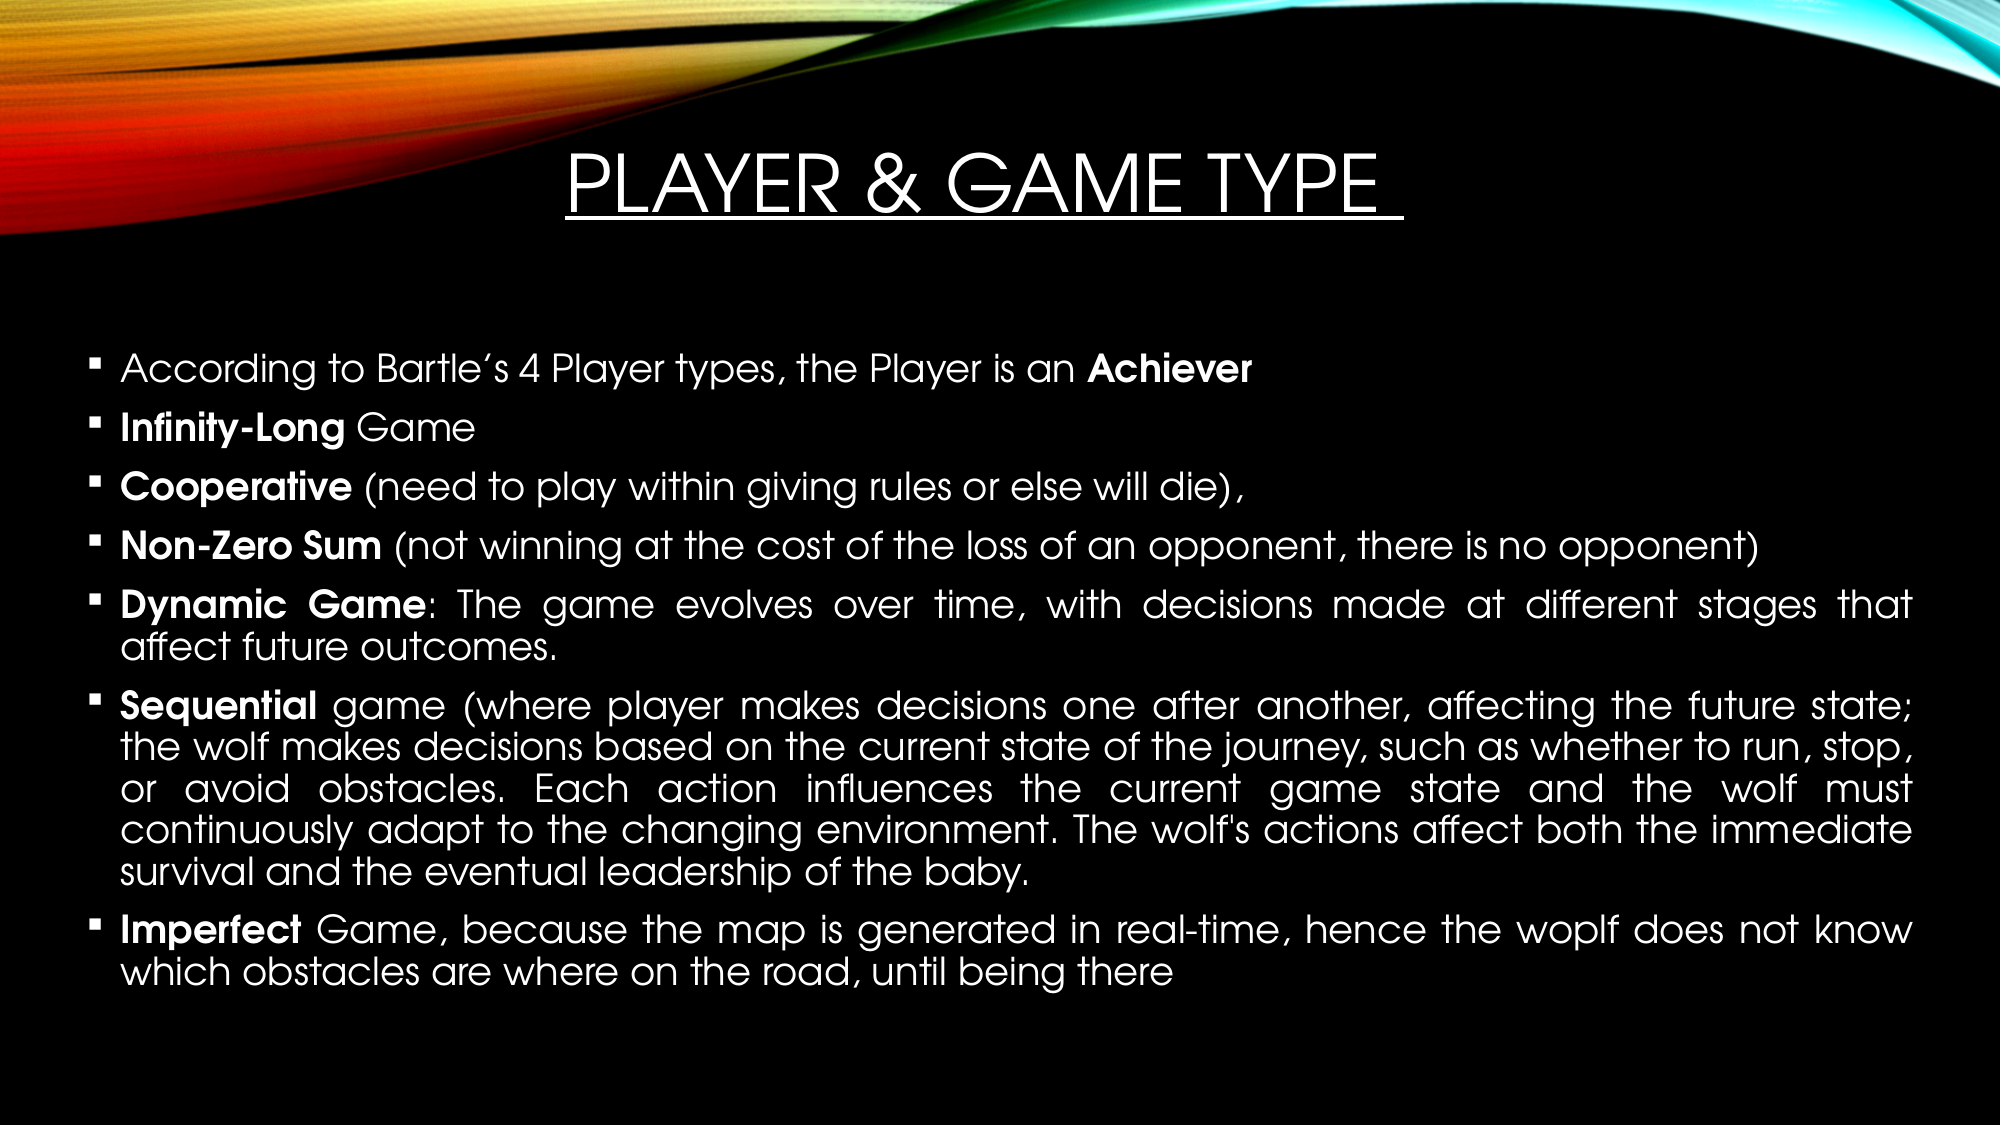

# Player & Game Type
According to Bartle’s 4 Player types, the Player is an Achiever
Infinity-Long Game
Cooperative (need to play within giving rules or else will die),
Non-Zero Sum (not winning at the cost of the loss of an opponent, there is no opponent)
Dynamic Game: The game evolves over time, with decisions made at different stages that affect future outcomes.
Sequential game (where player makes decisions one after another, affecting the future state; the wolf makes decisions based on the current state of the journey, such as whether to run, stop, or avoid obstacles. Each action influences the current game state and the wolf must continuously adapt to the changing environment. The wolf's actions affect both the immediate survival and the eventual leadership of the baby.
Imperfect Game, because the map is generated in real-time, hence the woplf does not know which obstacles are where on the road, until being there